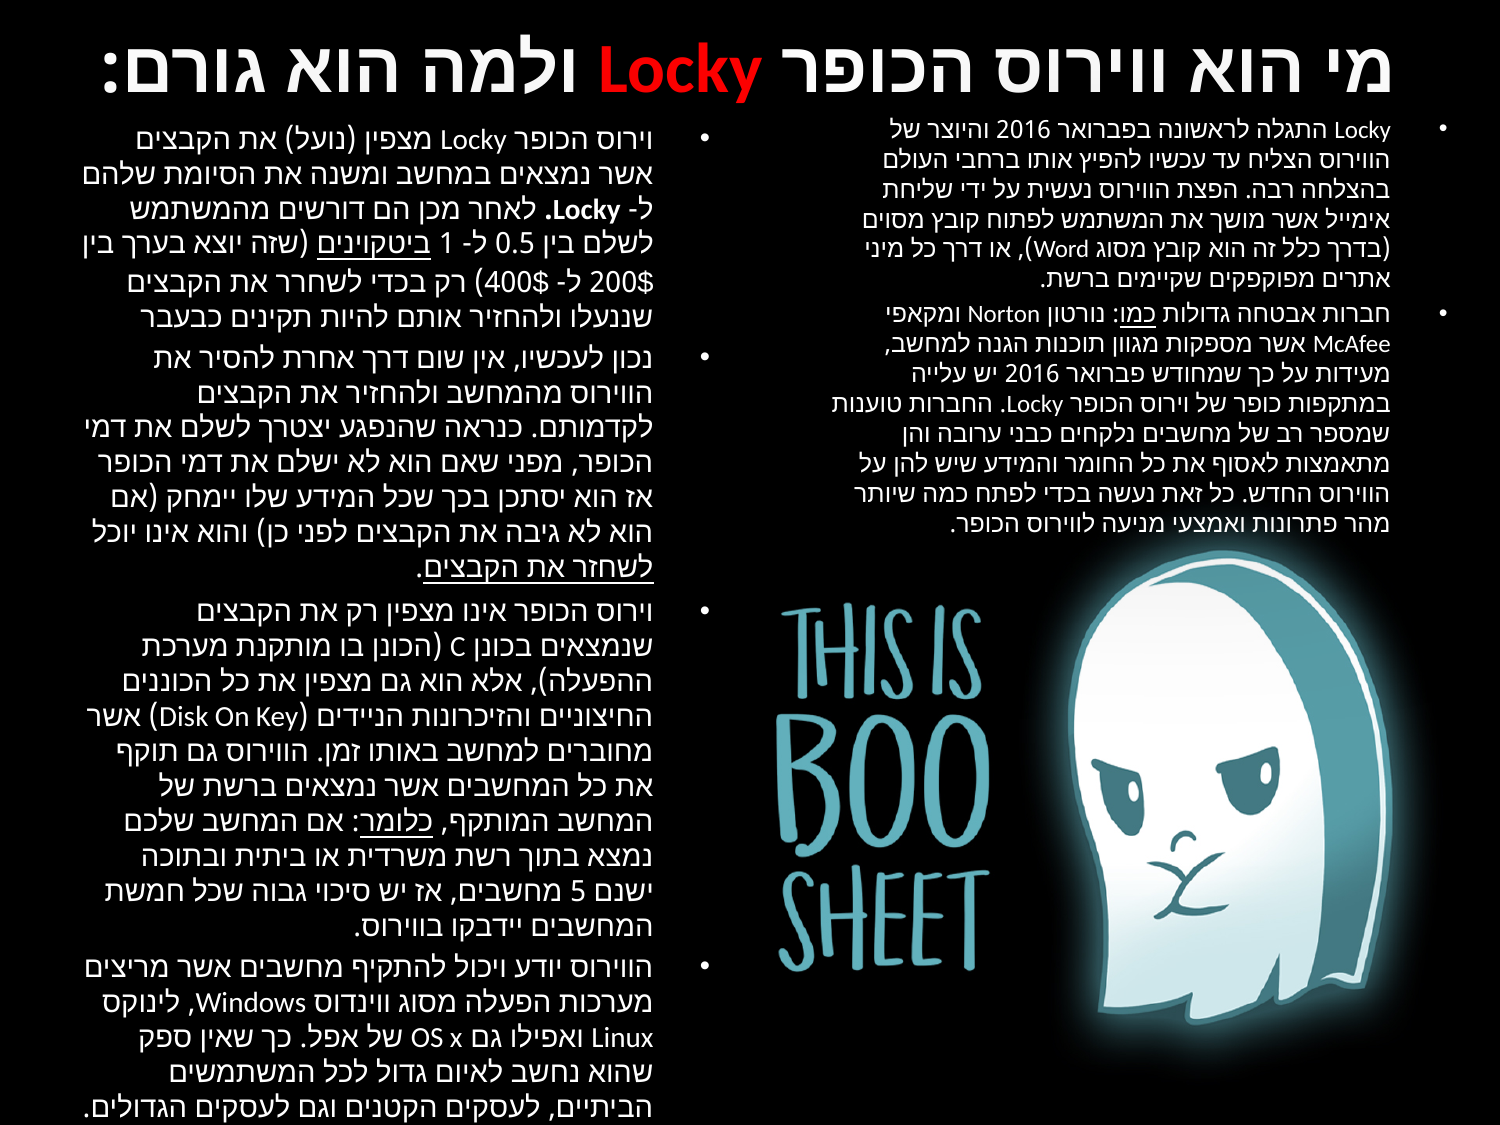

# מי הוא ווירוס הכופר Locky ולמה הוא גורם:
Locky התגלה לראשונה בפברואר 2016 והיוצר של הווירוס הצליח עד עכשיו להפיץ אותו ברחבי העולם בהצלחה רבה. הפצת הווירוס נעשית על ידי שליחת אימייל אשר מושך את המשתמש לפתוח קובץ מסוים (בדרך כלל זה הוא קובץ מסוג Word), או דרך כל מיני אתרים מפוקפקים שקיימים ברשת.
חברות אבטחה גדולות כמו: נורטון Norton ומקאפי McAfee אשר מספקות מגוון תוכנות הגנה למחשב, מעידות על כך שמחודש פברואר 2016 יש עלייה במתקפות כופר של וירוס הכופר Locky. החברות טוענות שמספר רב של מחשבים נלקחים כבני ערובה והן מתאמצות לאסוף את כל החומר והמידע שיש להן על הווירוס החדש. כל זאת נעשה בכדי לפתח כמה שיותר מהר פתרונות ואמצעי מניעה לווירוס הכופר.

וירוס הכופר Locky מצפין (נועל) את הקבצים אשר נמצאים במחשב ומשנה את הסיומת שלהם ל- Locky. לאחר מכן הם דורשים מהמשתמש לשלם בין 0.5 ל- 1 ביטקוינים (שזה יוצא בערך בין 200$ ל- 400$) רק בכדי לשחרר את הקבצים שננעלו ולהחזיר אותם להיות תקינים כבעבר
נכון לעכשיו, אין שום דרך אחרת להסיר את הווירוס מהמחשב ולהחזיר את הקבצים לקדמותם. כנראה שהנפגע יצטרך לשלם את דמי הכופר, מפני שאם הוא לא ישלם את דמי הכופר אז הוא יסתכן בכך שכל המידע שלו יימחק (אם הוא לא גיבה את הקבצים לפני כן) והוא אינו יוכל לשחזר את הקבצים.
וירוס הכופר אינו מצפין רק את הקבצים שנמצאים בכונן C (הכונן בו מותקנת מערכת ההפעלה), אלא הוא גם מצפין את כל הכוננים החיצוניים והזיכרונות הניידים (Disk On Key) אשר מחוברים למחשב באותו זמן. הווירוס גם תוקף את כל המחשבים אשר נמצאים ברשת של המחשב המותקף, כלומר: אם המחשב שלכם נמצא בתוך רשת משרדית או ביתית ובתוכה ישנם 5 מחשבים, אז יש סיכוי גבוה שכל חמשת המחשבים יידבקו בווירוס.
הווירוס יודע ויכול להתקיף מחשבים אשר מריצים מערכות הפעלה מסוג ווינדוס Windows, לינוקס Linux ואפילו גם OS x של אפל. כך שאין ספק שהוא נחשב לאיום גדול לכל המשתמשים הביתיים, לעסקים הקטנים וגם לעסקים הגדולים.